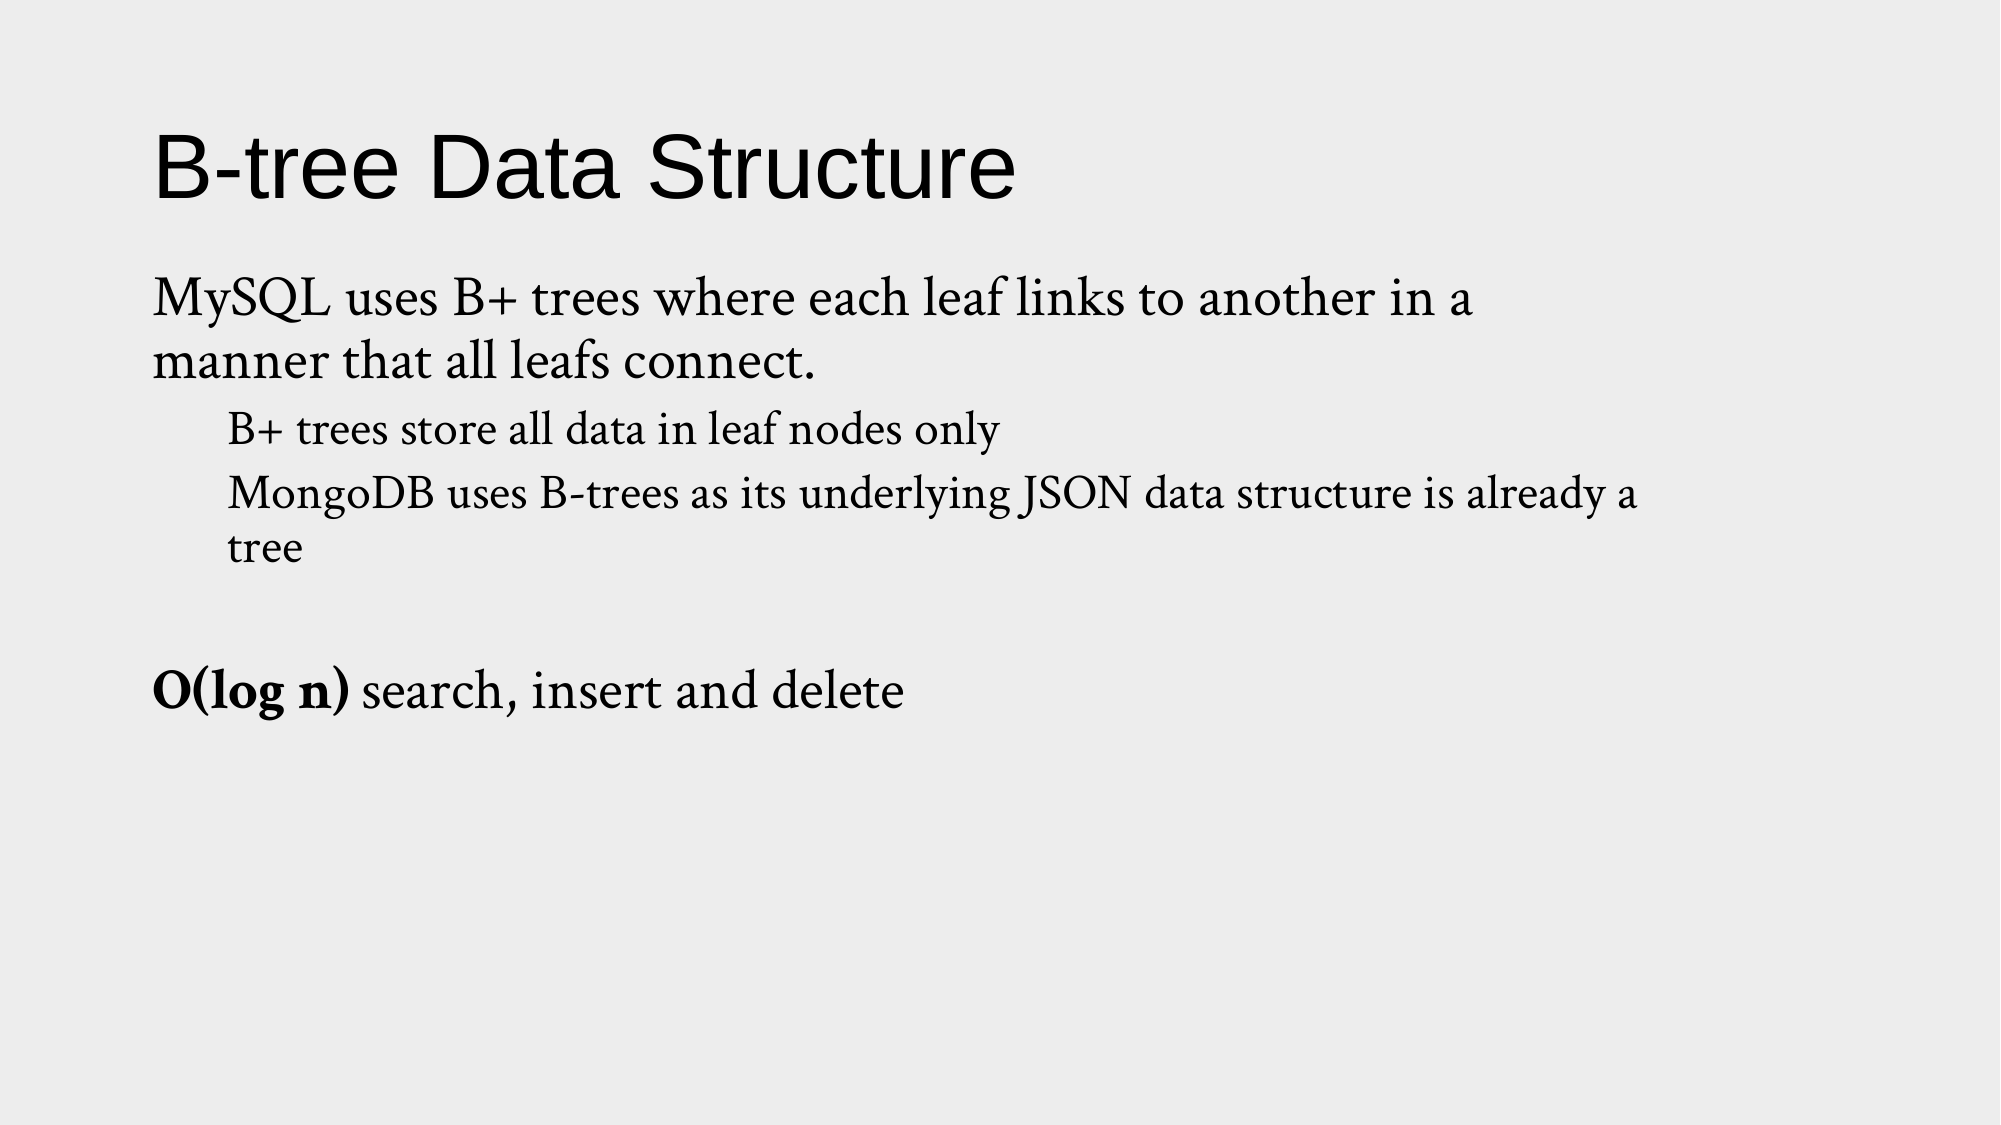

# B-tree Data Structure
MySQL uses B+ trees where each leaf links to another in a manner that all leafs connect.
B+ trees store all data in leaf nodes only
MongoDB uses B-trees as its underlying JSON data structure is already a tree

O(log n) search, insert and delete